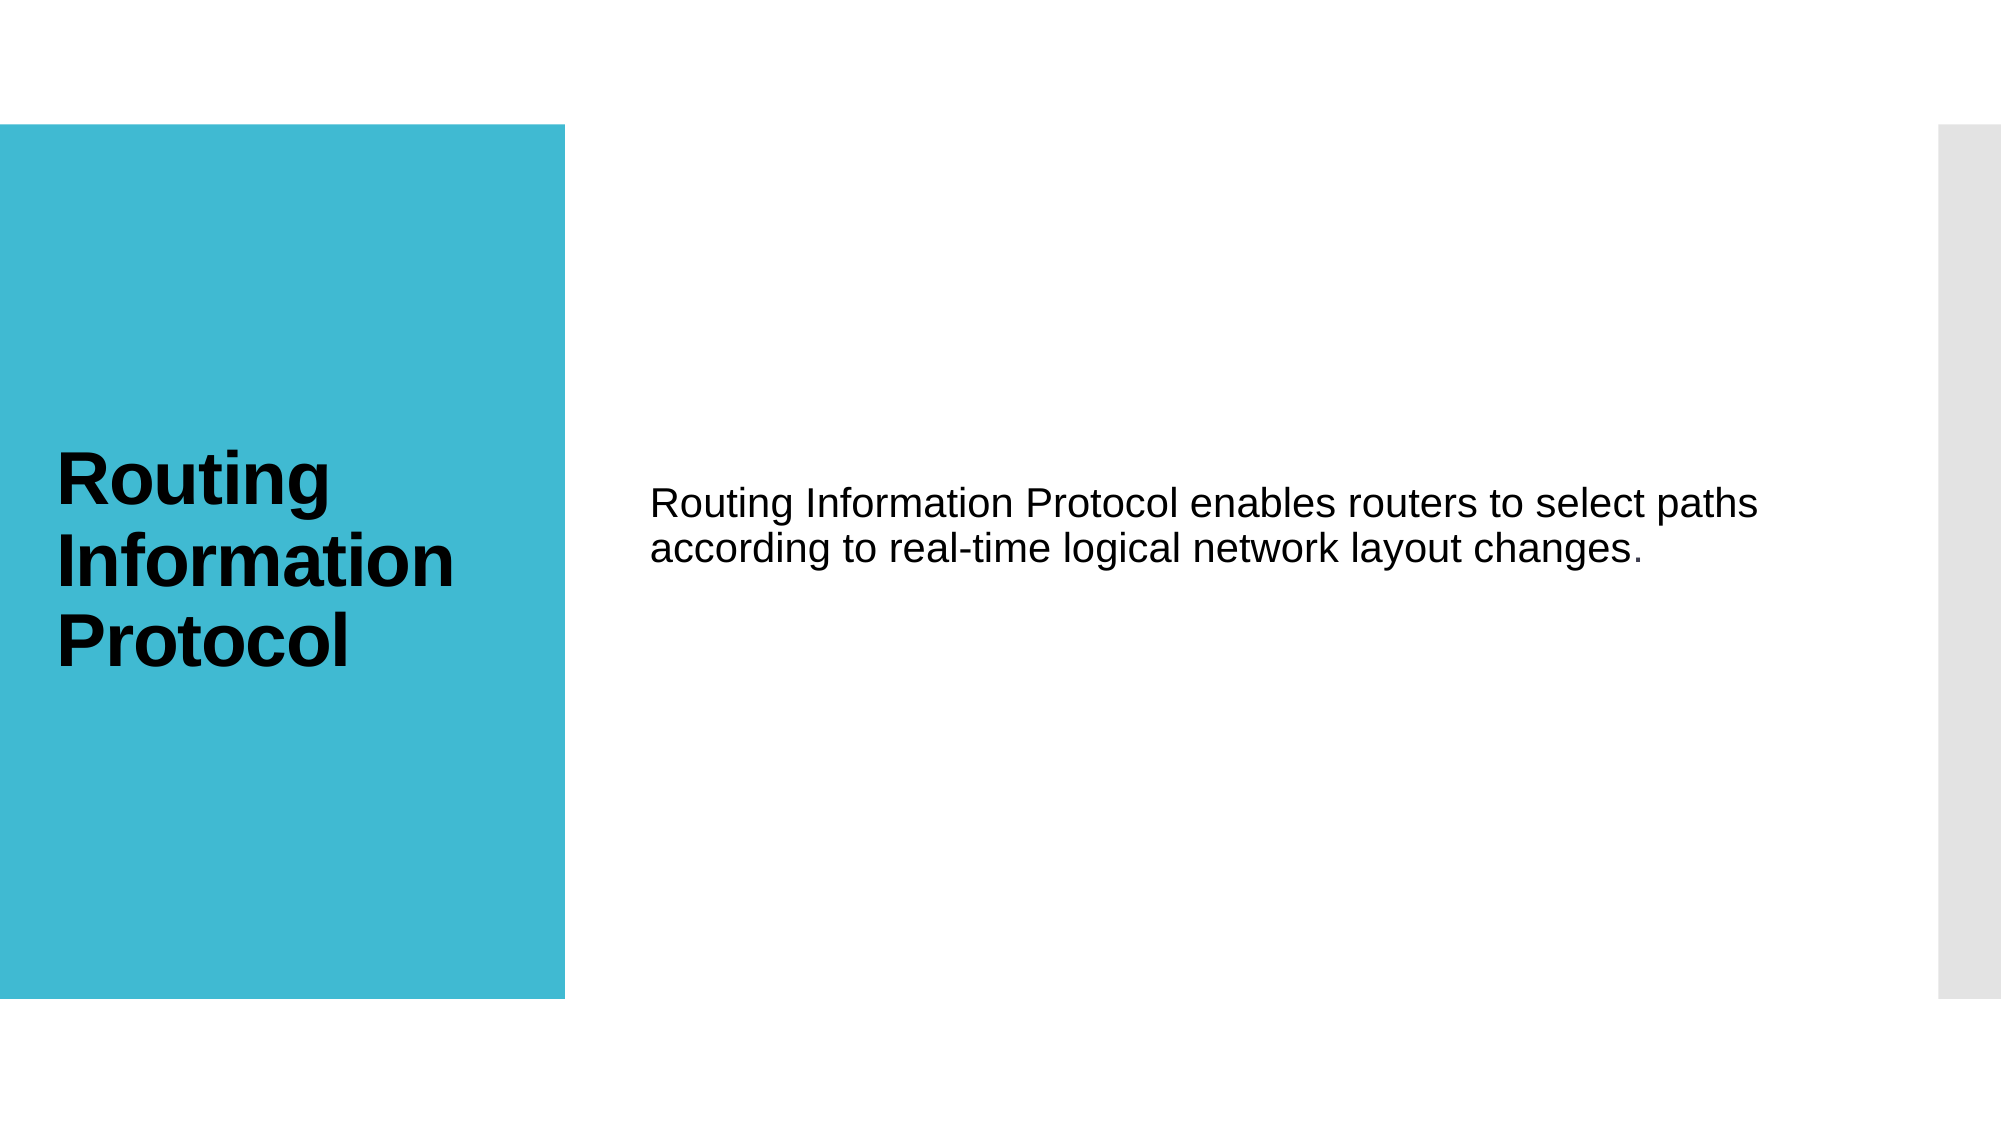

Routing Information Protocol enables routers to select paths according to real-time logical network layout changes.

# Routing Information Protocol